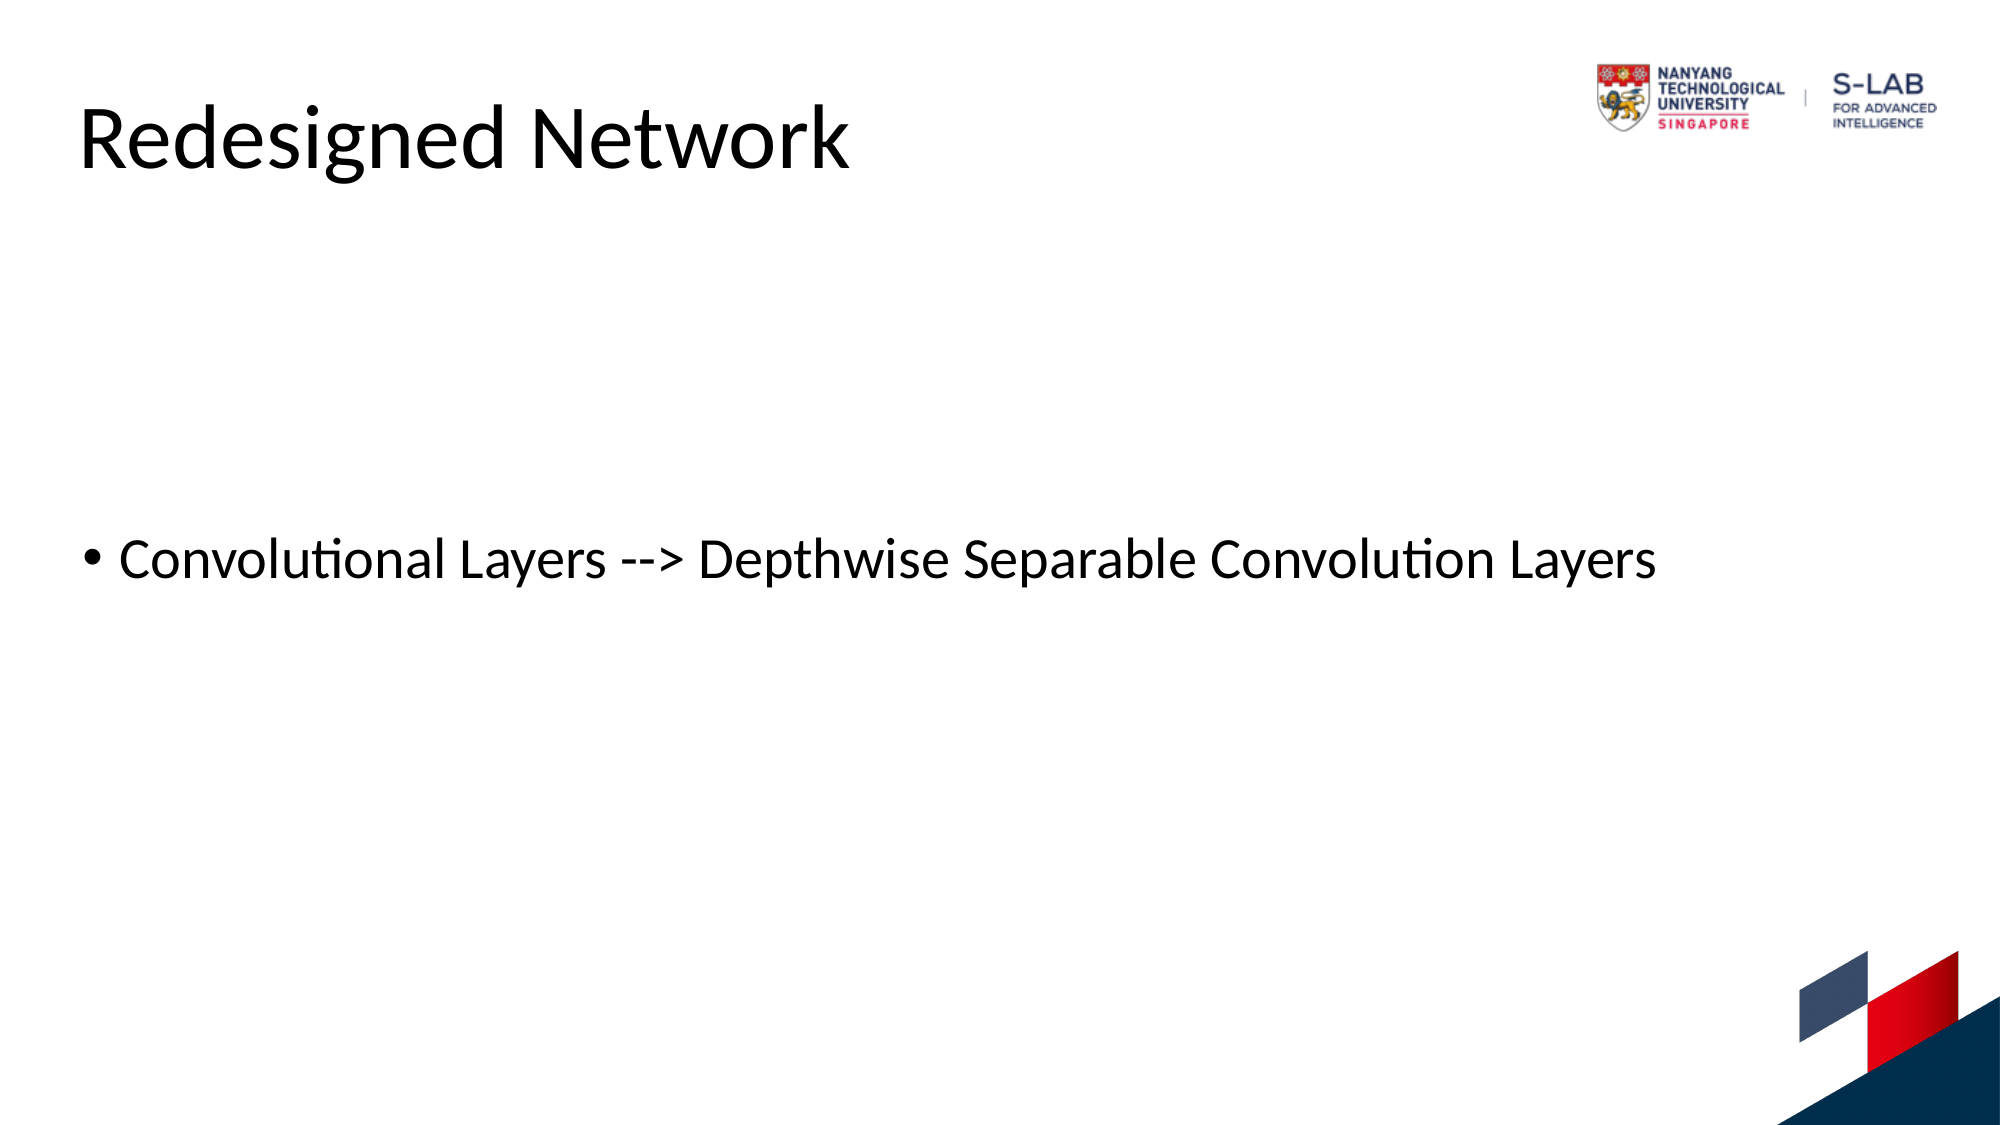

# Redesigned Network

Convolutional Layers --> Depthwise Separable Convolution Layers